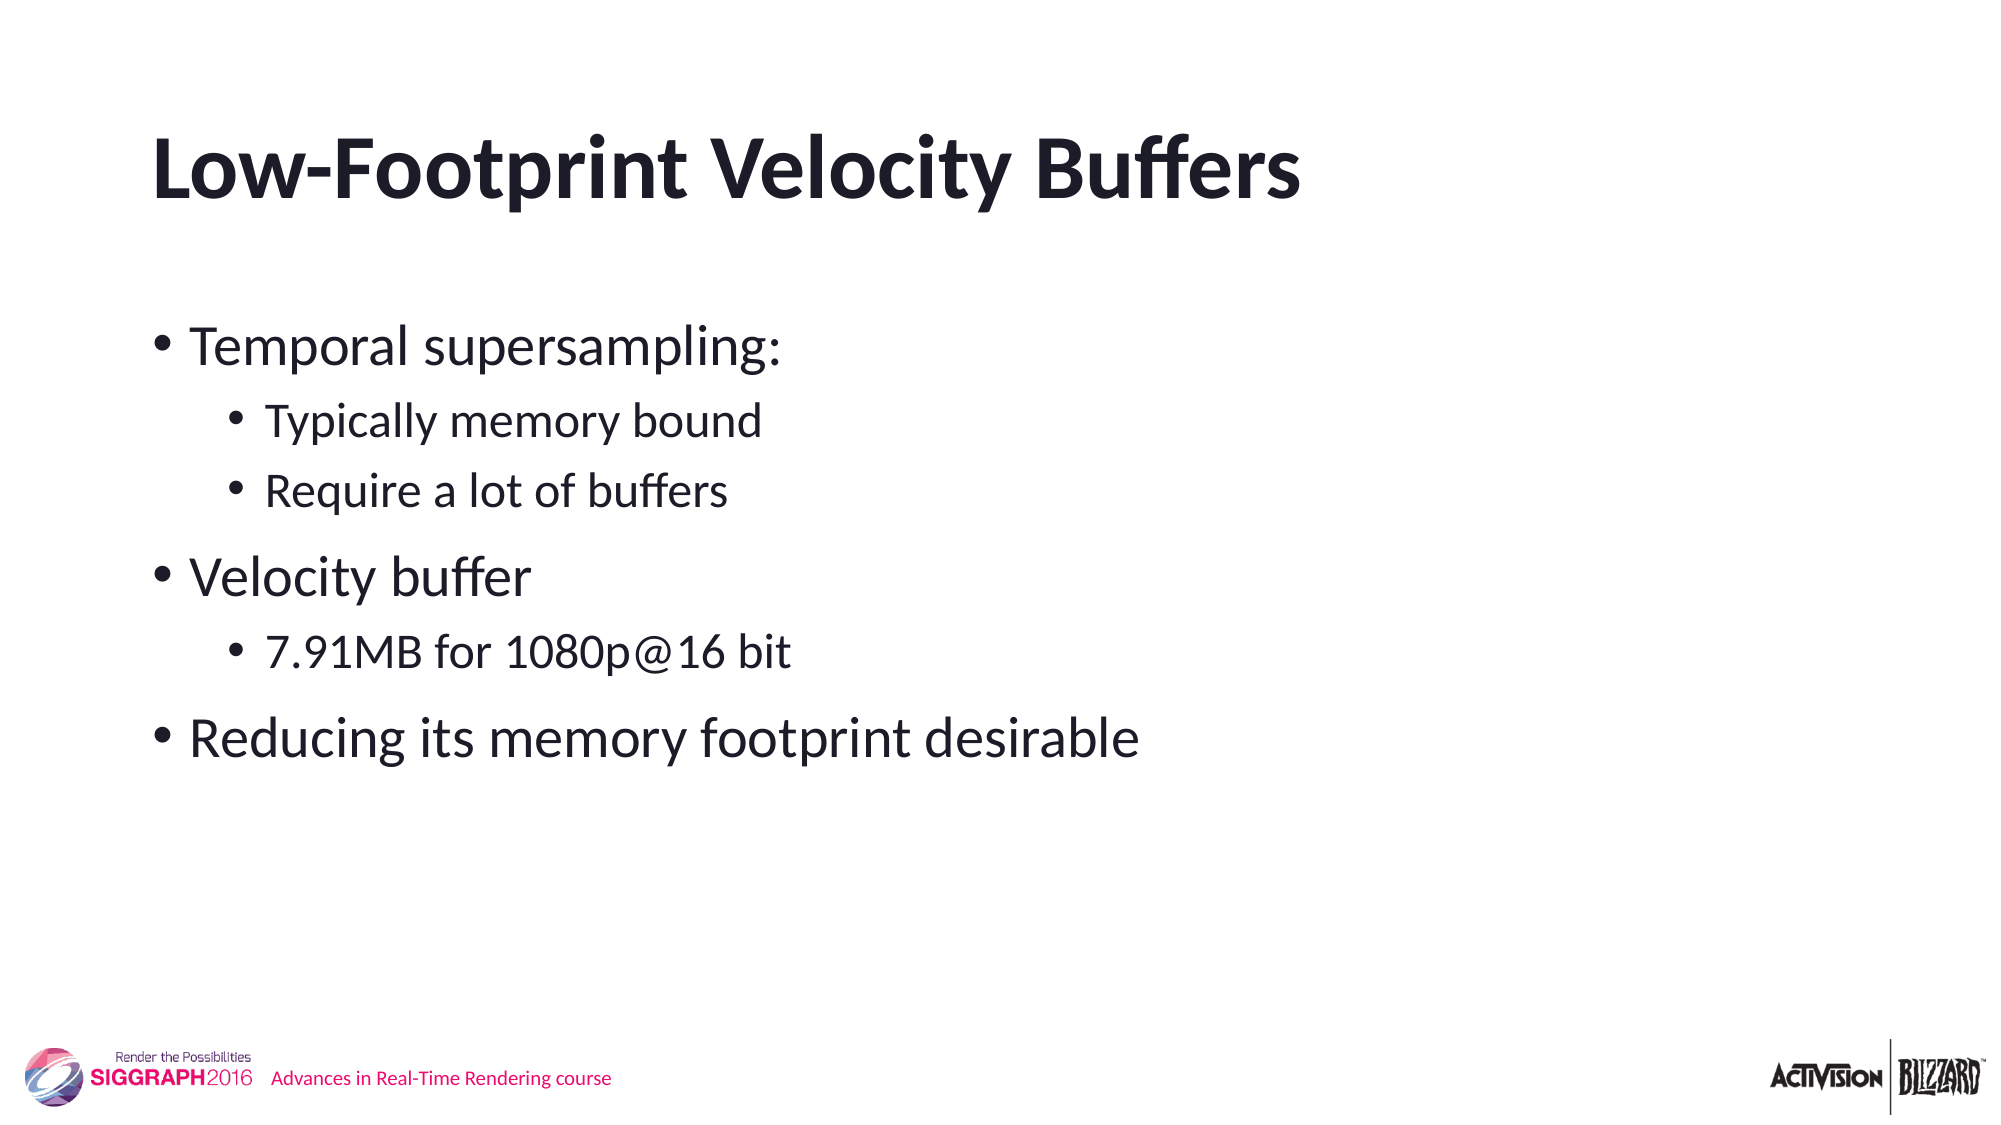

# Low-Footprint Velocity Buffers
Temporal supersampling:
Typically memory bound
Require a lot of buffers
Velocity buffer
7.91MB for 1080p@16 bit
Reducing its memory footprint desirable

Advances in Real-Time Rendering course